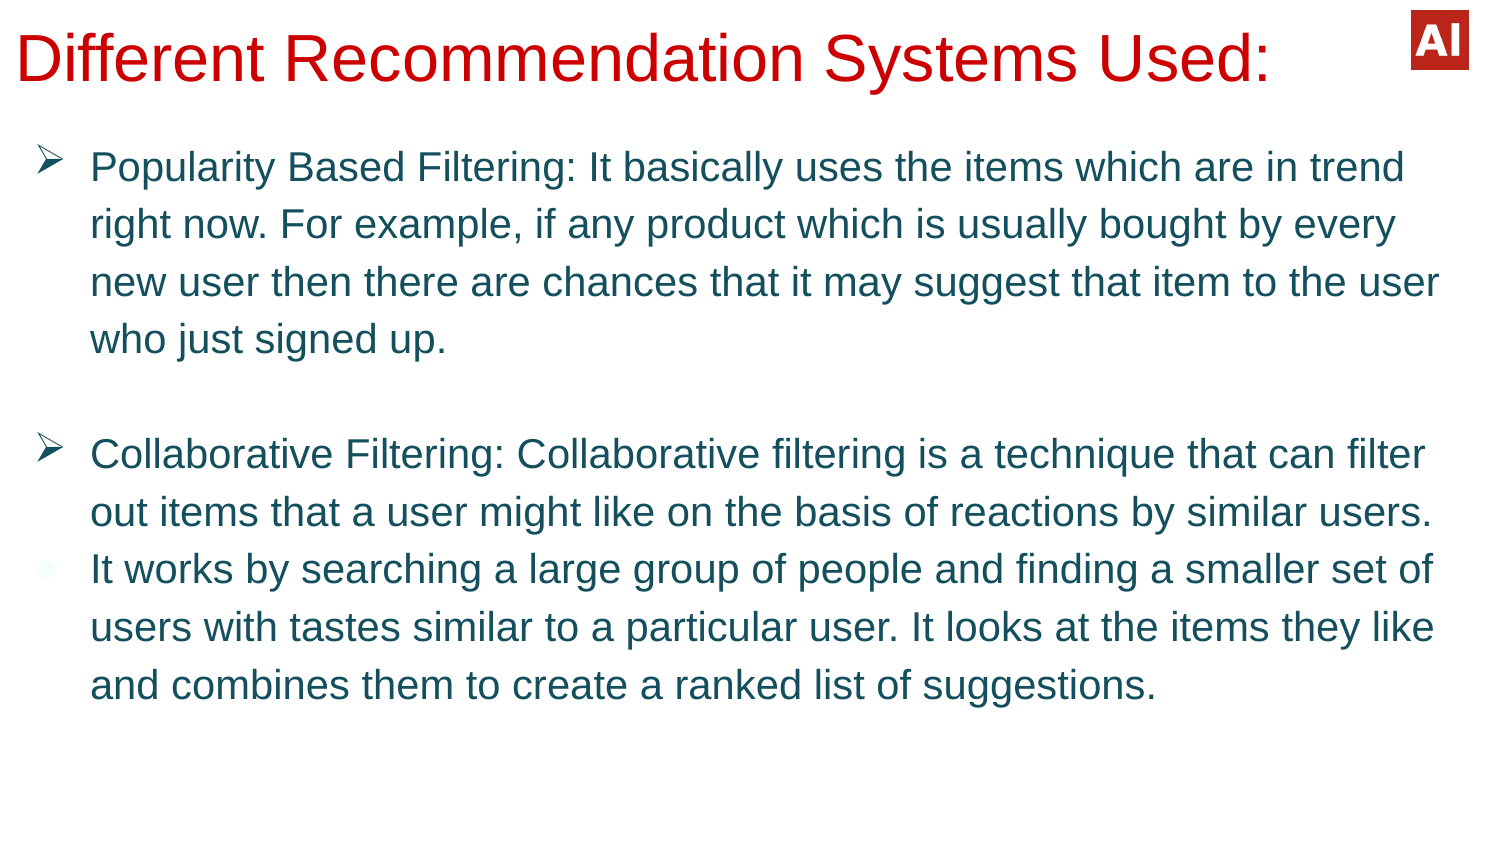

# Different Recommendation Systems Used:
Popularity Based Filtering: It basically uses the items which are in trend right now. For example, if any product which is usually bought by every new user then there are chances that it may suggest that item to the user who just signed up.

Collaborative Filtering: Collaborative filtering is a technique that can filter out items that a user might like on the basis of reactions by similar users.
It works by searching a large group of people and finding a smaller set of users with tastes similar to a particular user. It looks at the items they like and combines them to create a ranked list of suggestions.